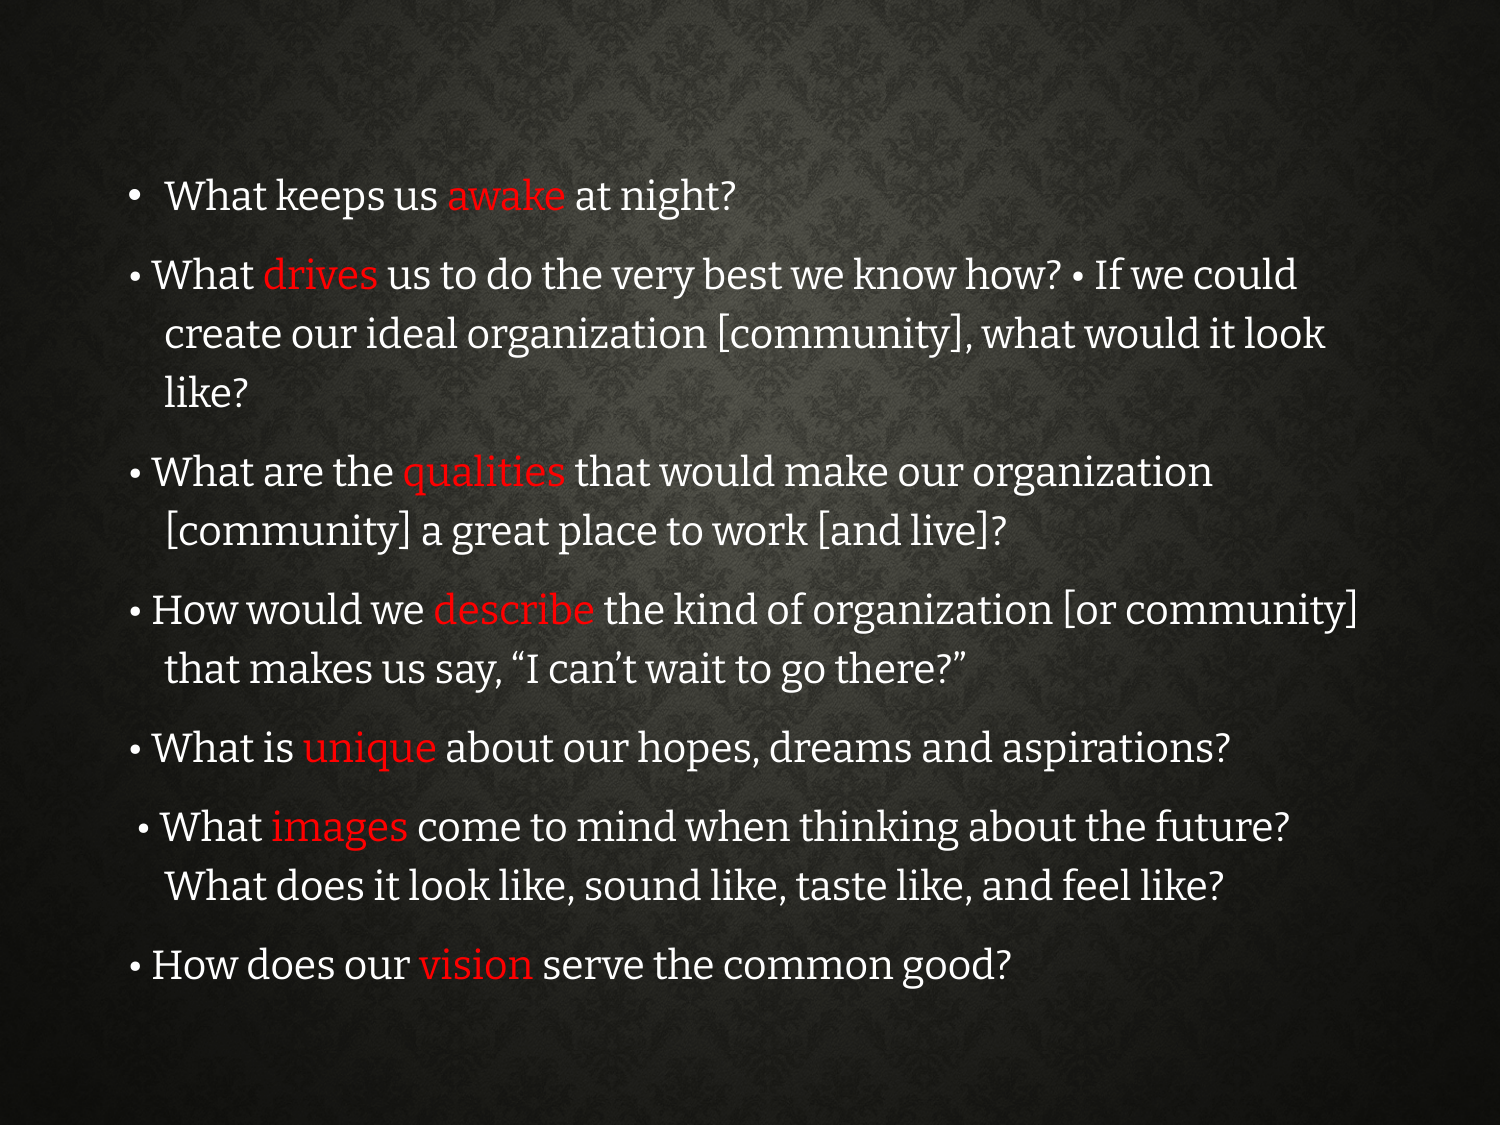

What keeps us awake at night?
• What drives us to do the very best we know how? • If we could create our ideal organization [community], what would it look like?
• What are the qualities that would make our organization [community] a great place to work [and live]?
• How would we describe the kind of organization [or community] that makes us say, “I can’t wait to go there?”
• What is unique about our hopes, dreams and aspirations?
 • What images come to mind when thinking about the future? What does it look like, sound like, taste like, and feel like?
• How does our vision serve the common good?